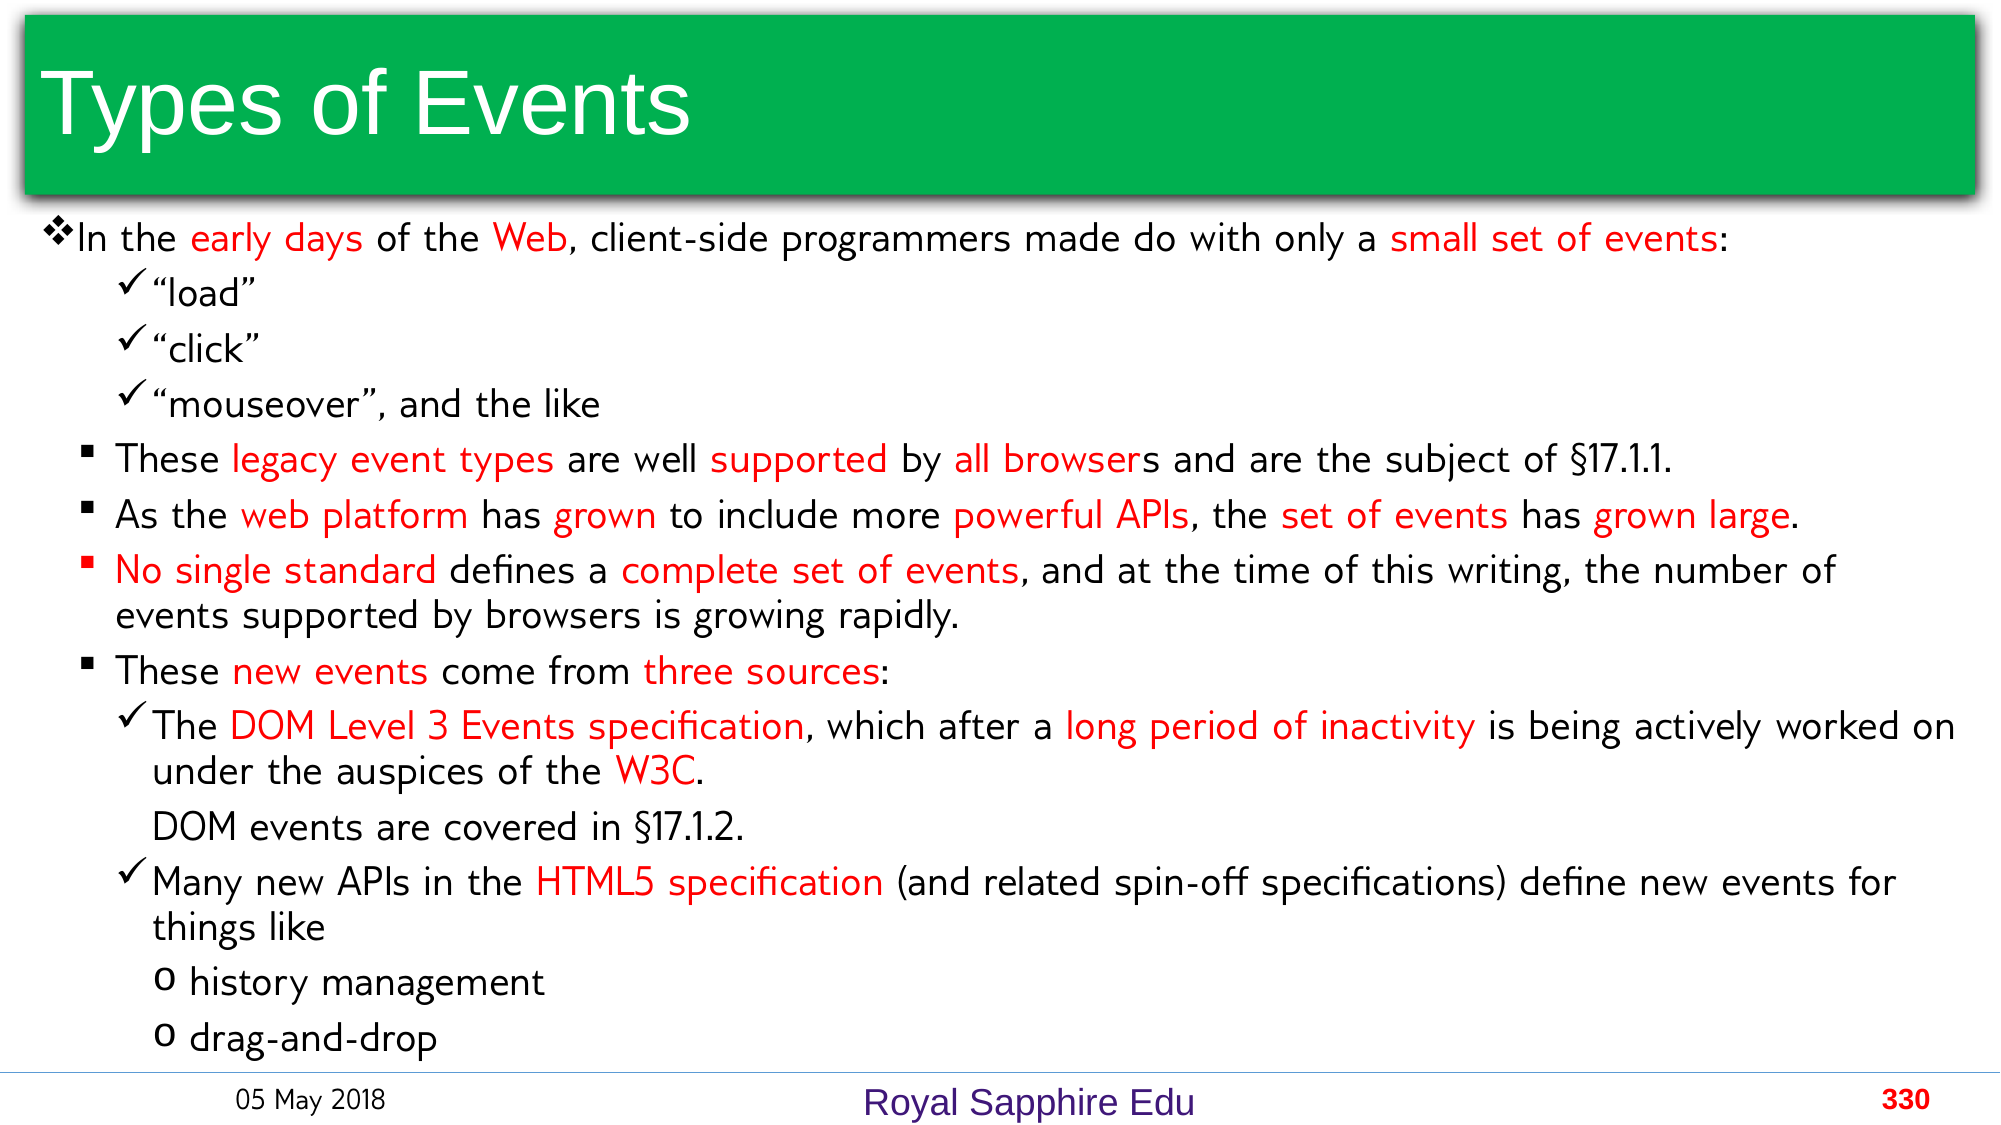

# Types of Events
In the early days of the Web, client-side programmers made do with only a small set of events:
“load”
“click”
“mouseover”, and the like
These legacy event types are well supported by all browsers and are the subject of §17.1.1.
As the web platform has grown to include more powerful APIs, the set of events has grown large.
No single standard defines a complete set of events, and at the time of this writing, the number of events supported by browsers is growing rapidly.
These new events come from three sources:
The DOM Level 3 Events specification, which after a long period of inactivity is being actively worked on under the auspices of the W3C.
DOM events are covered in §17.1.2.
Many new APIs in the HTML5 specification (and related spin-off specifications) define new events for things like
history management
drag-and-drop
05 May 2018
330